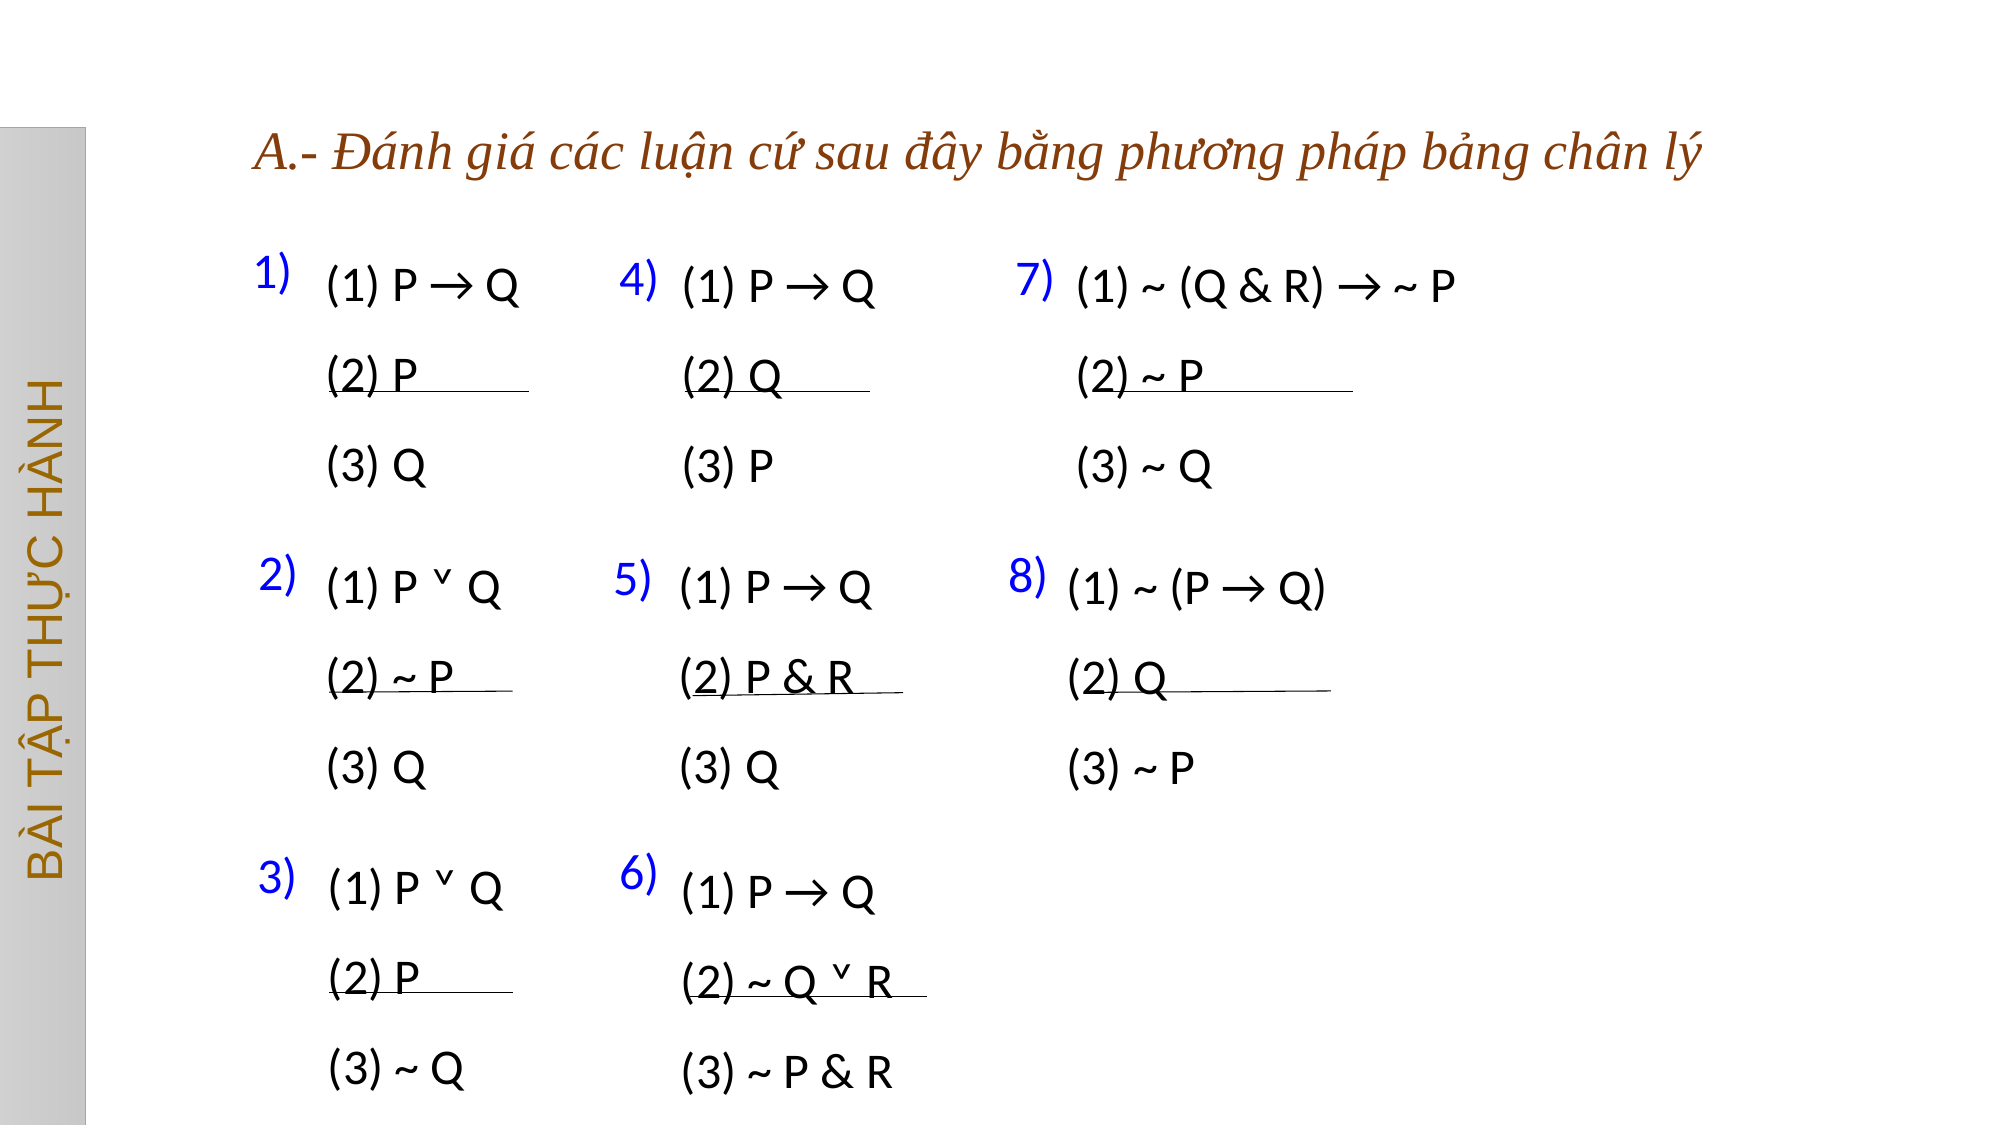

A.- Đánh giá các luận cứ sau đây bằng phương pháp bảng chân lý
(1) P → Q
(2) P
(3) Q
(1) P → Q
(2) Q
(3) P
(1) ~ (Q & R) → ~ P
(2) ~ P
(3) ~ Q
1)
7)
4)
(1) P ˅ Q
(2) ~ P
(3) Q
(1) P → Q
(2) P & R
(3) Q
(1) ~ (P → Q)
(2) Q
(3) ~ P
2)
8)
5)
BÀI TẬP THỰC HÀNH
(1) P ˅ Q
(2) P
(3) ~ Q
(1) P → Q
(2) ~ Q ˅ R
(3) ~ P & R
6)
3)